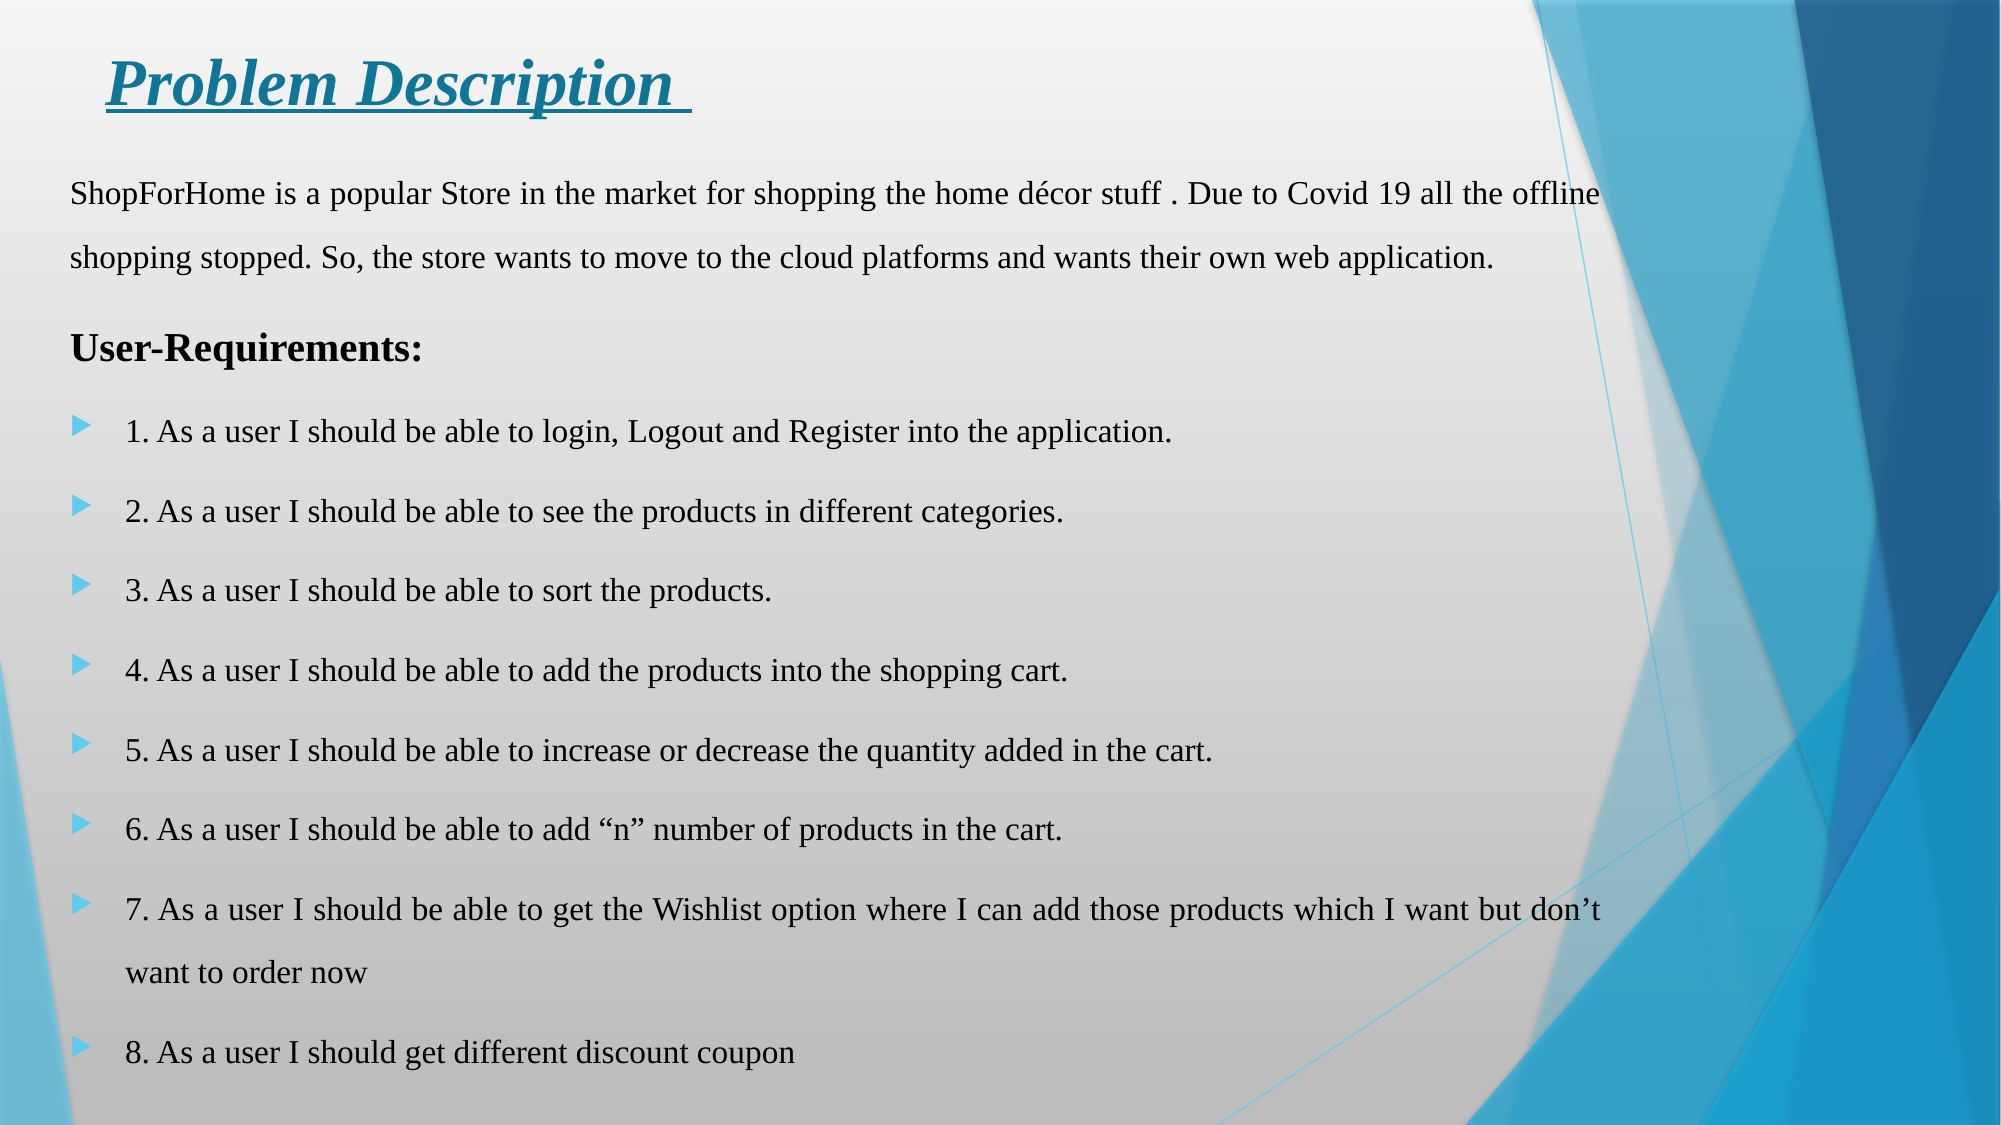

# Problem Description
ShopForHome is a popular Store in the market for shopping the home décor stuff . Due to Covid 19 all the offline shopping stopped. So, the store wants to move to the cloud platforms and wants their own web application.
User-Requirements:
1. As a user I should be able to login, Logout and Register into the application.
2. As a user I should be able to see the products in different categories.
3. As a user I should be able to sort the products.
4. As a user I should be able to add the products into the shopping cart.
5. As a user I should be able to increase or decrease the quantity added in the cart.
6. As a user I should be able to add “n” number of products in the cart.
7. As a user I should be able to get the Wishlist option where I can add those products which I want but don’t want to order now
8. As a user I should get different discount coupon